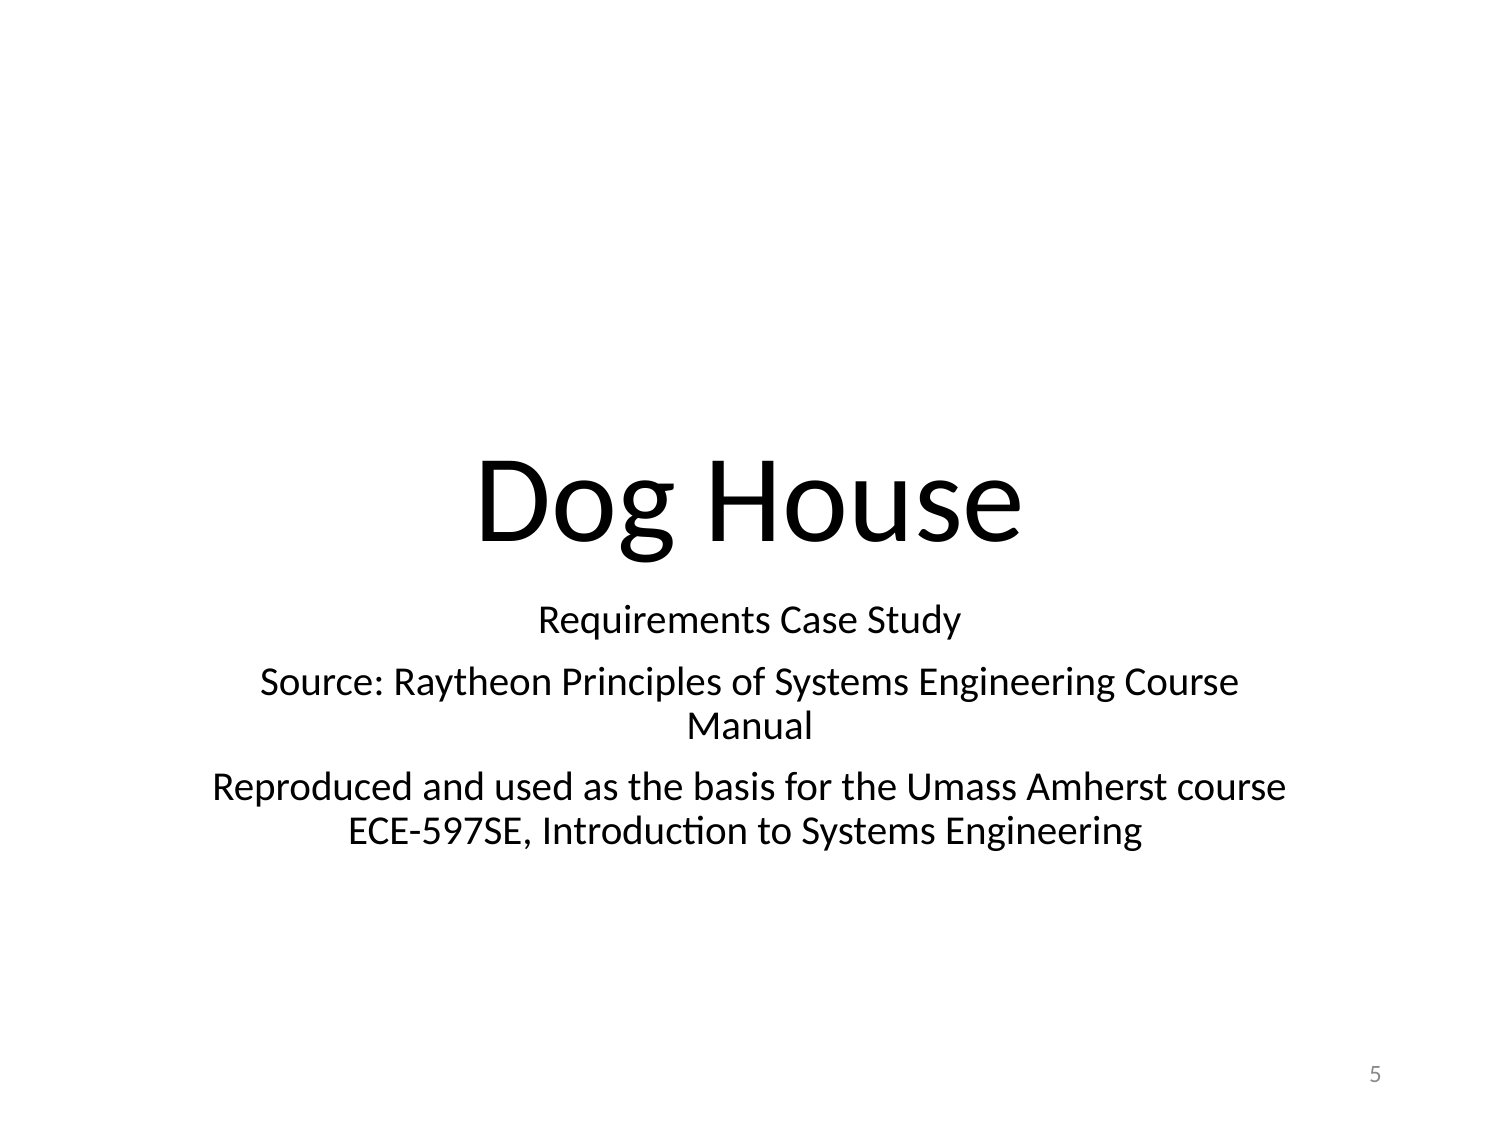

# Dog House
Requirements Case Study
Source: Raytheon Principles of Systems Engineering Course Manual
Reproduced and used as the basis for the Umass Amherst course ECE-597SE, Introduction to Systems Engineering
5